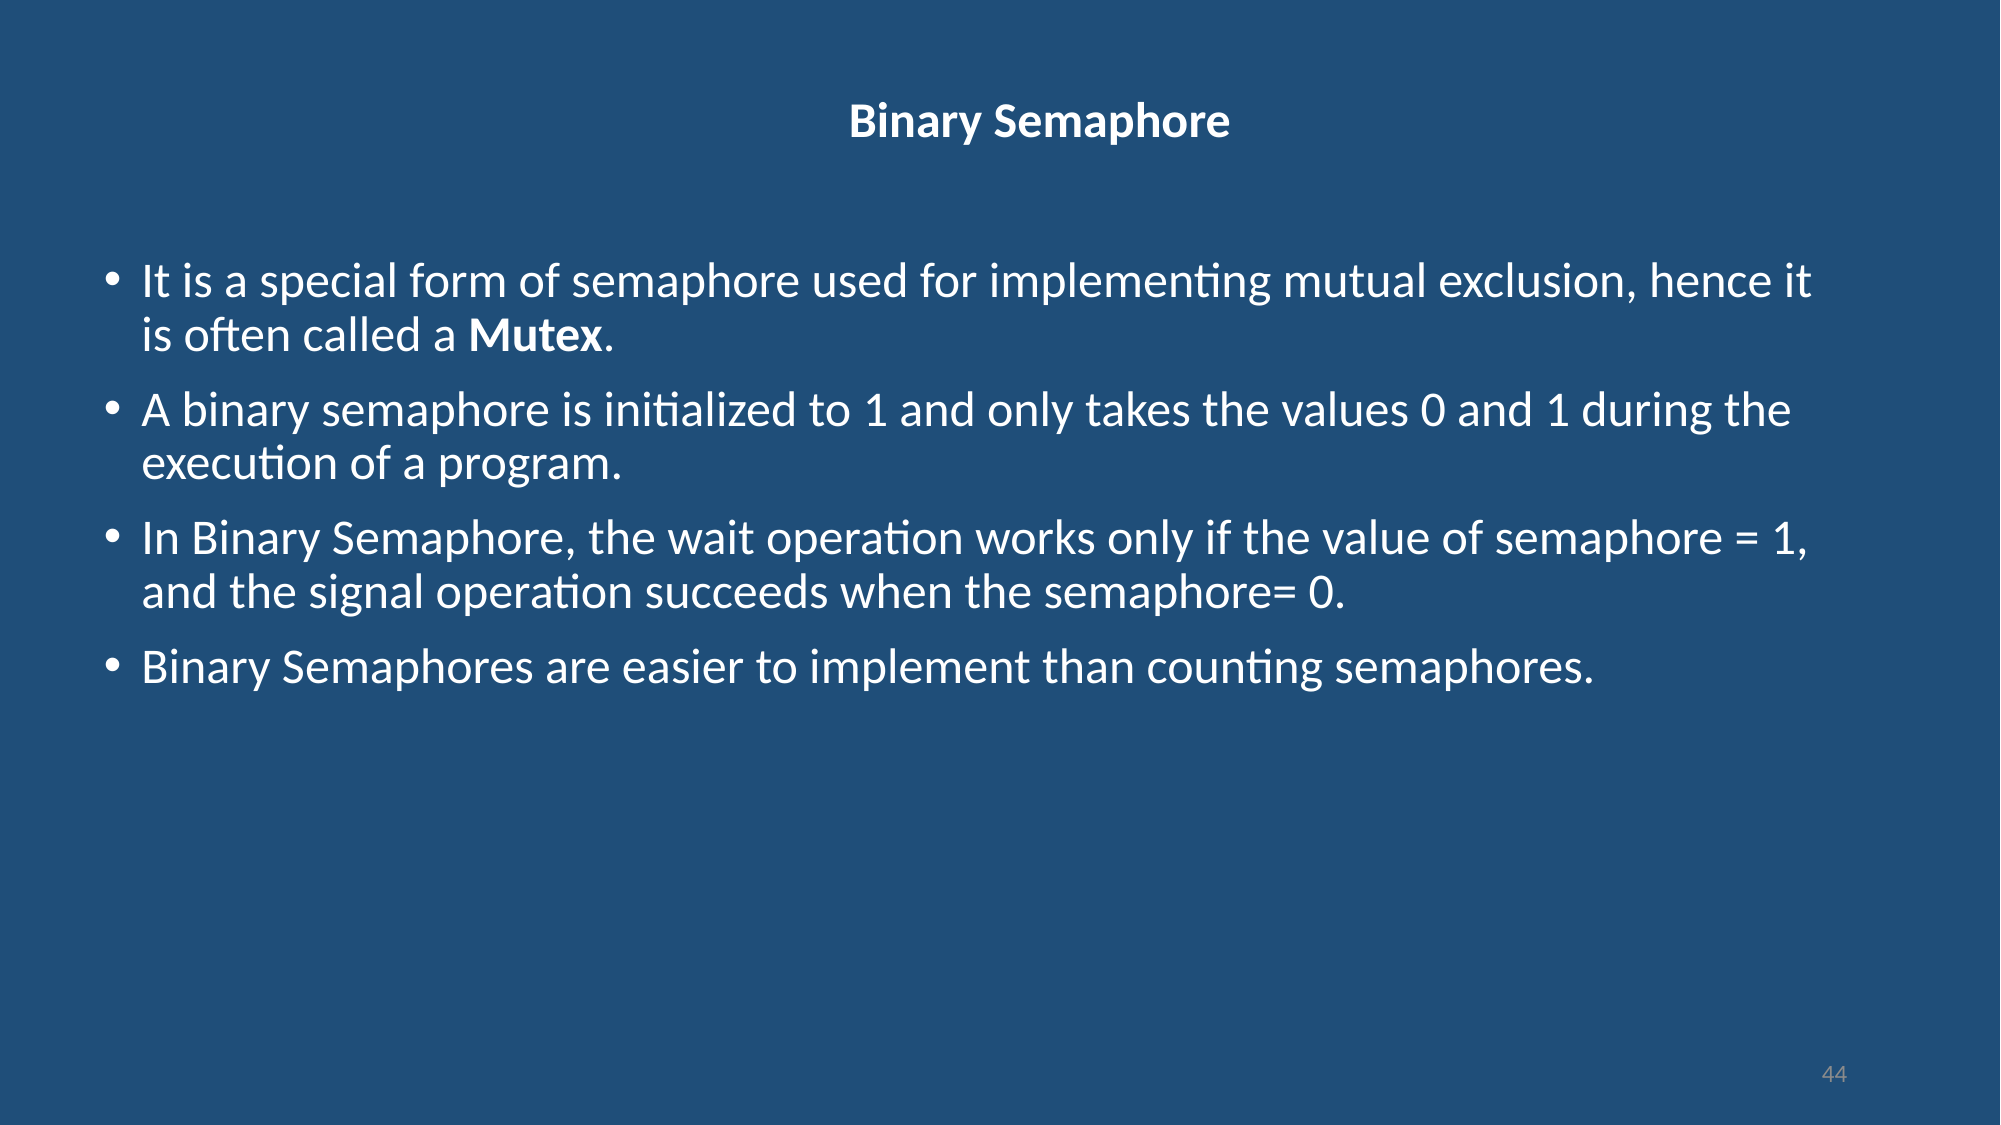

# Binary Semaphore

It is a special form of semaphore used for implementing mutual exclusion, hence it is often called a Mutex.
A binary semaphore is initialized to 1 and only takes the values 0 and 1 during the execution of a program.
In Binary Semaphore, the wait operation works only if the value of semaphore = 1, and the signal operation succeeds when the semaphore= 0.
Binary Semaphores are easier to implement than counting semaphores.
44